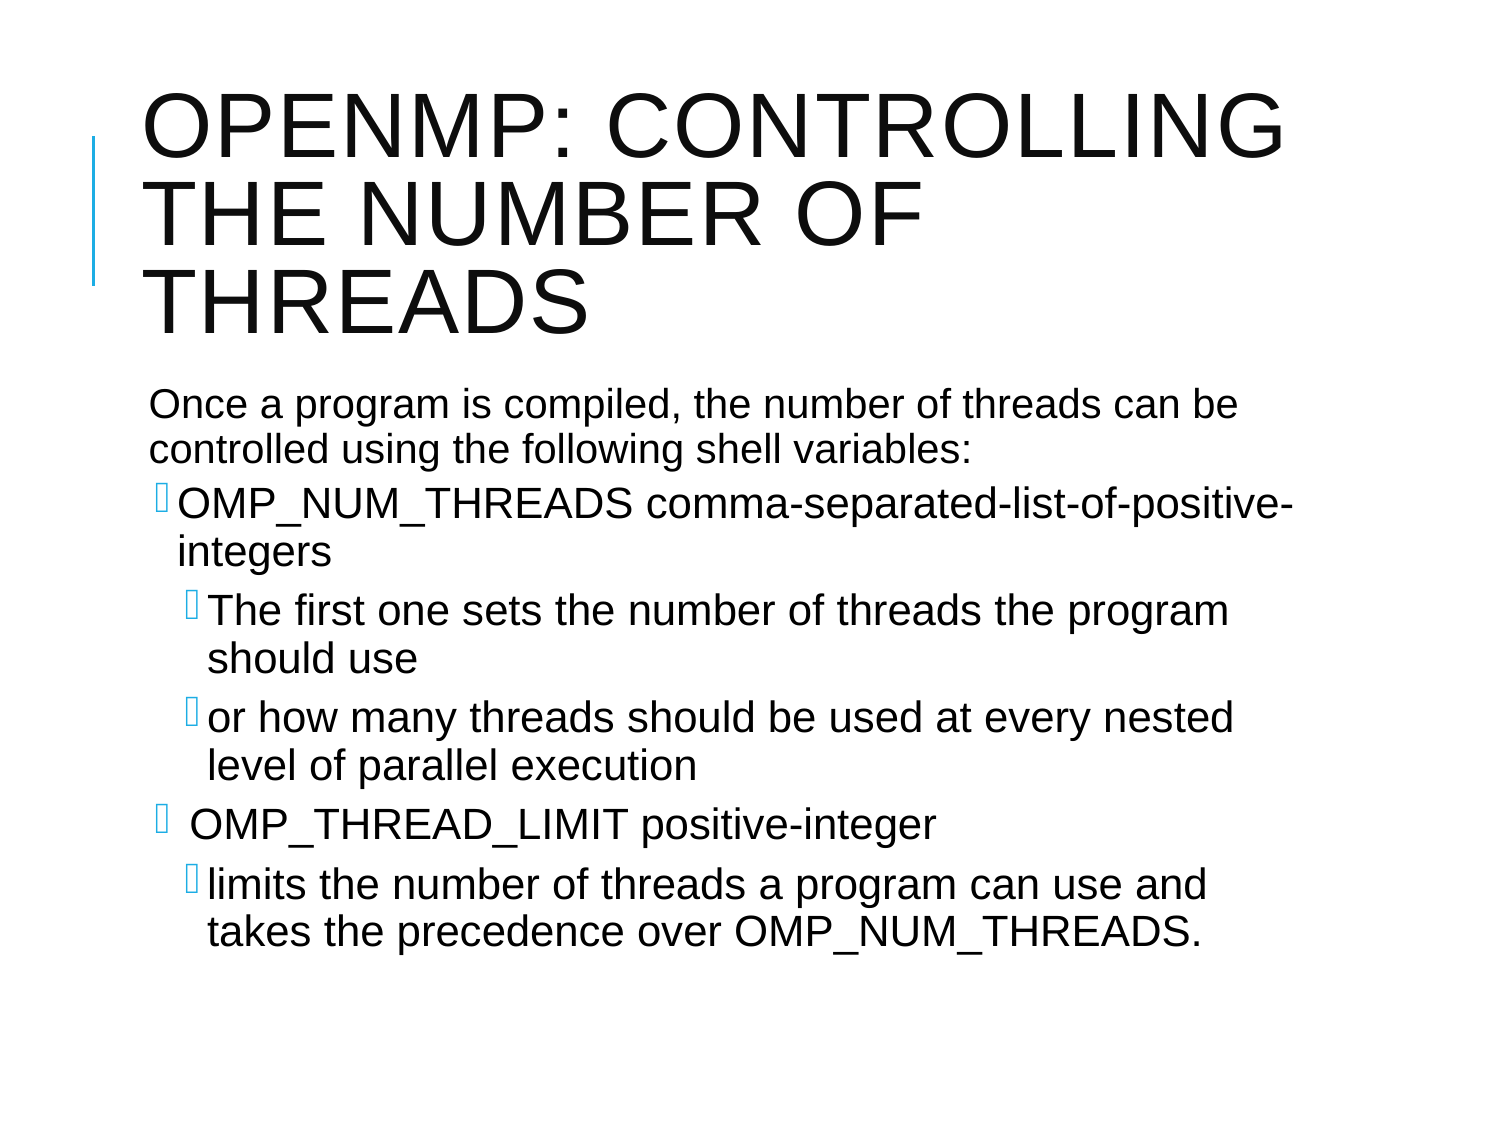

# OpenMP: controlling the number of threads
Once a program is compiled, the number of threads can be controlled using the following shell variables:
OMP_NUM_THREADS comma-separated-list-of-positive-integers
The first one sets the number of threads the program should use
or how many threads should be used at every nested level of parallel execution
 OMP_THREAD_LIMIT positive-integer
limits the number of threads a program can use and takes the precedence over OMP_NUM_THREADS.